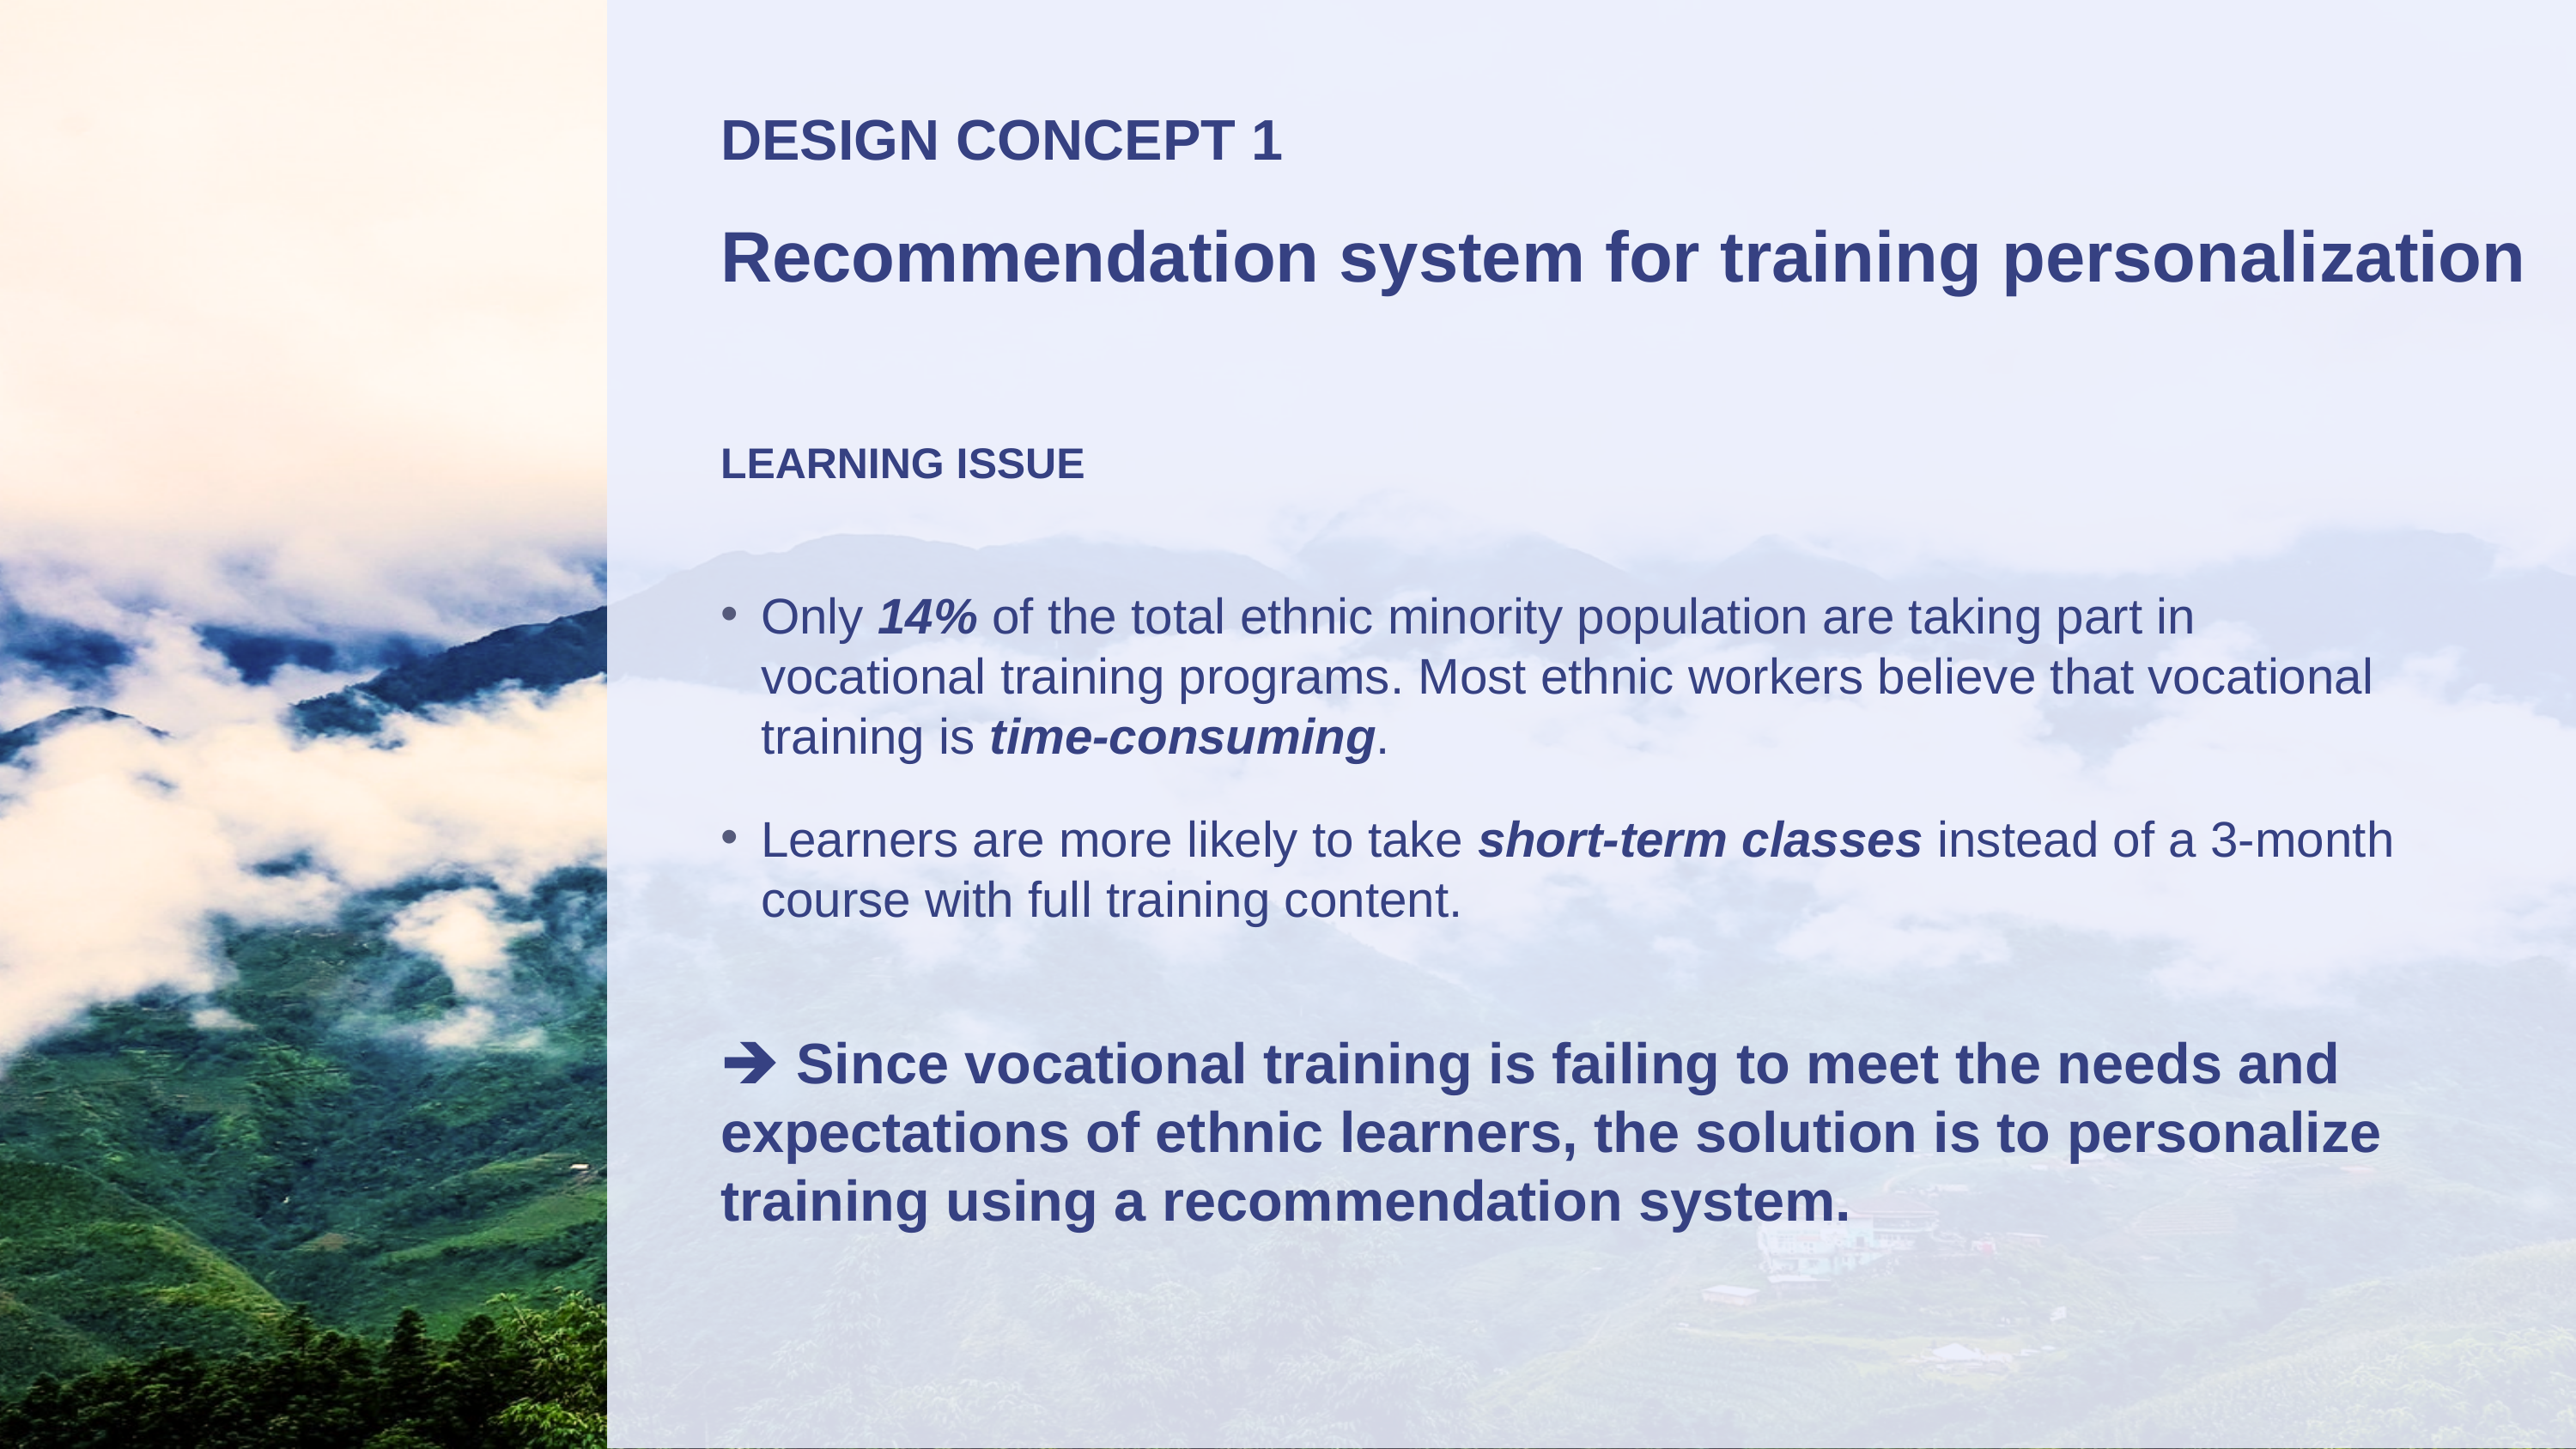

DESIGN CONCEPT 1
Recommendation system for training personalization

LEARNING ISSUE
Only 14% of the total ethnic minority population are taking part in vocational training programs. Most ethnic workers believe that vocational training is time-consuming.
Learners are more likely to take short-term classes instead of a 3-month course with full training content.
🡺 Since vocational training is failing to meet the needs and expectations of ethnic learners, the solution is to personalize training using a recommendation system.